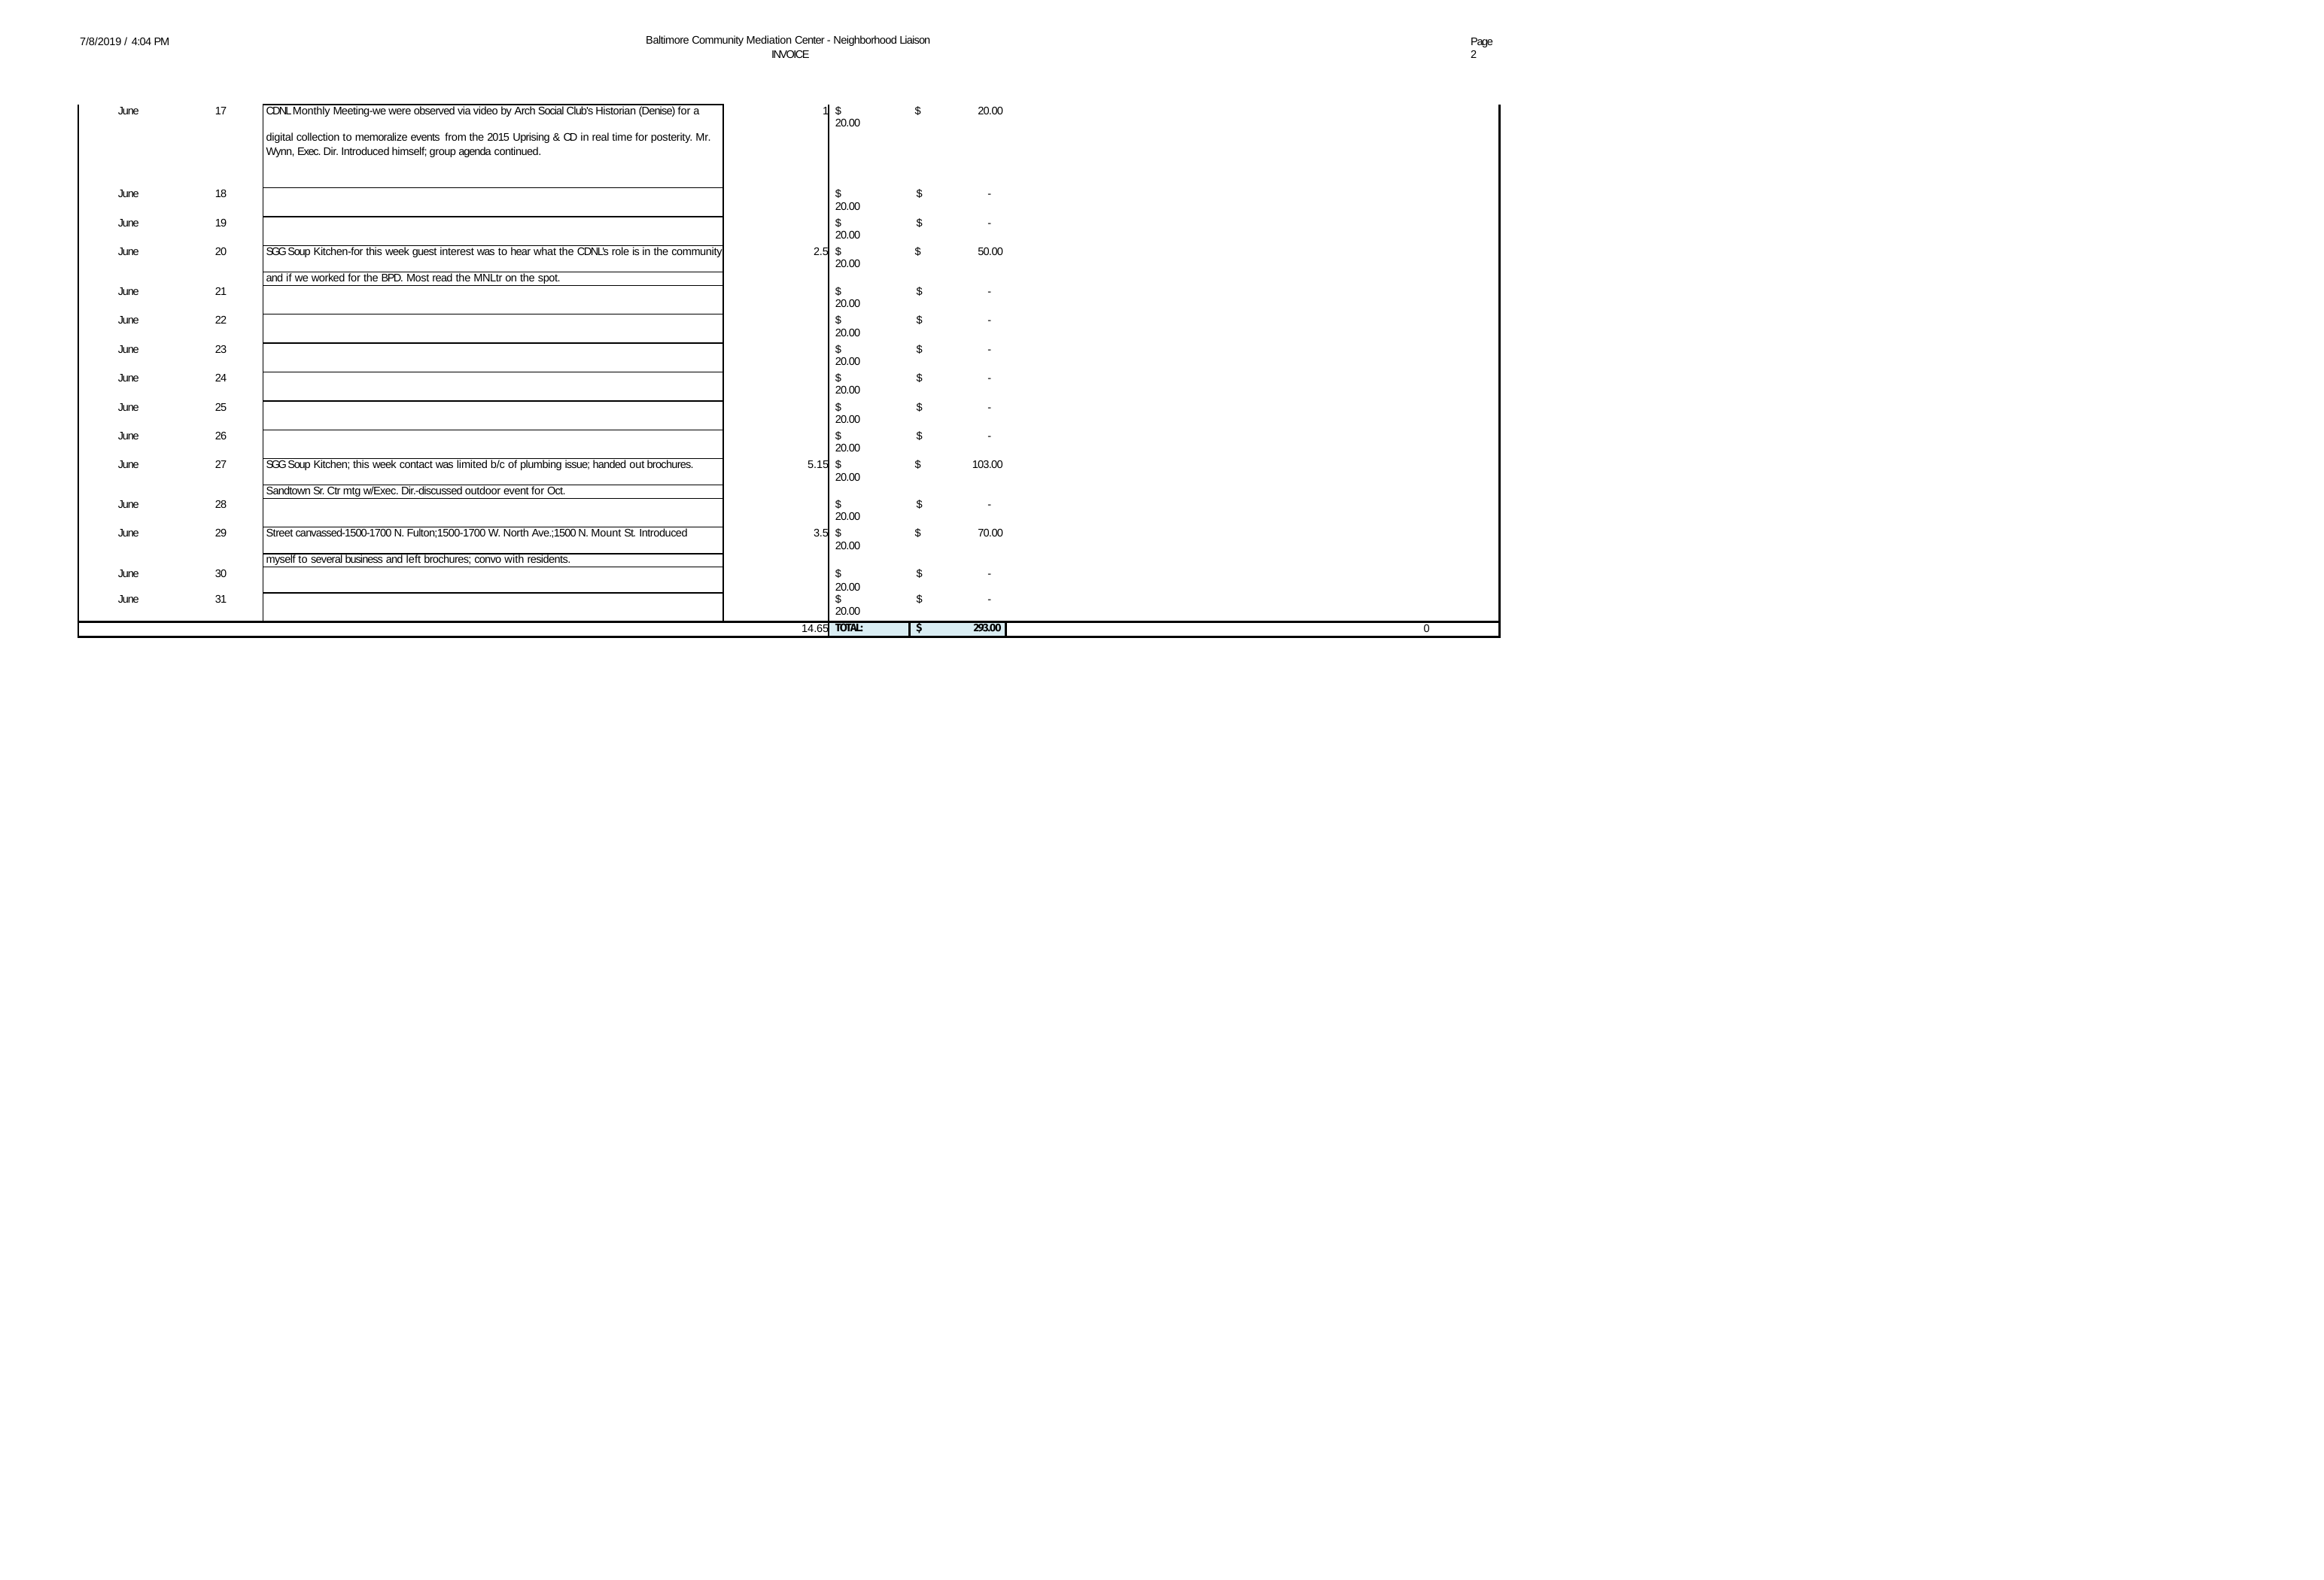

Baltimore Community Mediation Center - Neighborhood Liaison  INVOICE
7/8/2019 / 4:04 PM
Page 2
| June | 17 | CDNL Monthly Meeting-we were observed via video by Arch Social Club's Historian (Denise) for a | 1 | $ 20.00 | $ 20.00 |  |
| --- | --- | --- | --- | --- | --- | --- |
|  |  | digital collection to memoralize events from the 2015 Uprising & CD in real time for posterity. Mr. |  |  |  |  |
|  |  | Wynn, Exec. Dir. Introduced himself; group agenda continued. |  |  |  |  |
| June | 18 |  |  | $ 20.00 | $ - |  |
| June | 19 |  |  | $ 20.00 | $ - |  |
| June | 20 | SGG Soup Kitchen-for this week guest interest was to hear what the CDNL's role is in the community | 2.5 | $ 20.00 | $ 50.00 |  |
|  |  | and if we worked for the BPD. Most read the MNLtr on the spot. |  |  |  |  |
| June | 21 |  |  | $ 20.00 | $ - |  |
| June | 22 |  |  | $ 20.00 | $ - |  |
| June | 23 |  |  | $ 20.00 | $ - |  |
| June | 24 |  |  | $ 20.00 | $ - |  |
| June | 25 |  |  | $ 20.00 | $ - |  |
| June | 26 |  |  | $ 20.00 | $ - |  |
| June | 27 | SGG Soup Kitchen; this week contact was limited b/c of plumbing issue; handed out brochures. | 5.15 | $ 20.00 | $ 103.00 |  |
|  |  | Sandtown Sr. Ctr mtg w/Exec. Dir.-discussed outdoor event for Oct. |  |  |  |  |
| June | 28 |  |  | $ 20.00 | $ - |  |
| June | 29 | Street canvassed-1500-1700 N. Fulton;1500-1700 W. North Ave.;1500 N. Mount St. Introduced | 3.5 | $ 20.00 | $ 70.00 |  |
|  |  | myself to several business and left brochures; convo with residents. |  |  |  |  |
| June | 30 |  |  | $ 20.00 | $ - |  |
| June | 31 |  |  | $ 20.00 | $ - |  |
| 14.65 |  |  |  | TOTAL: | $ 293.00 | 0 |